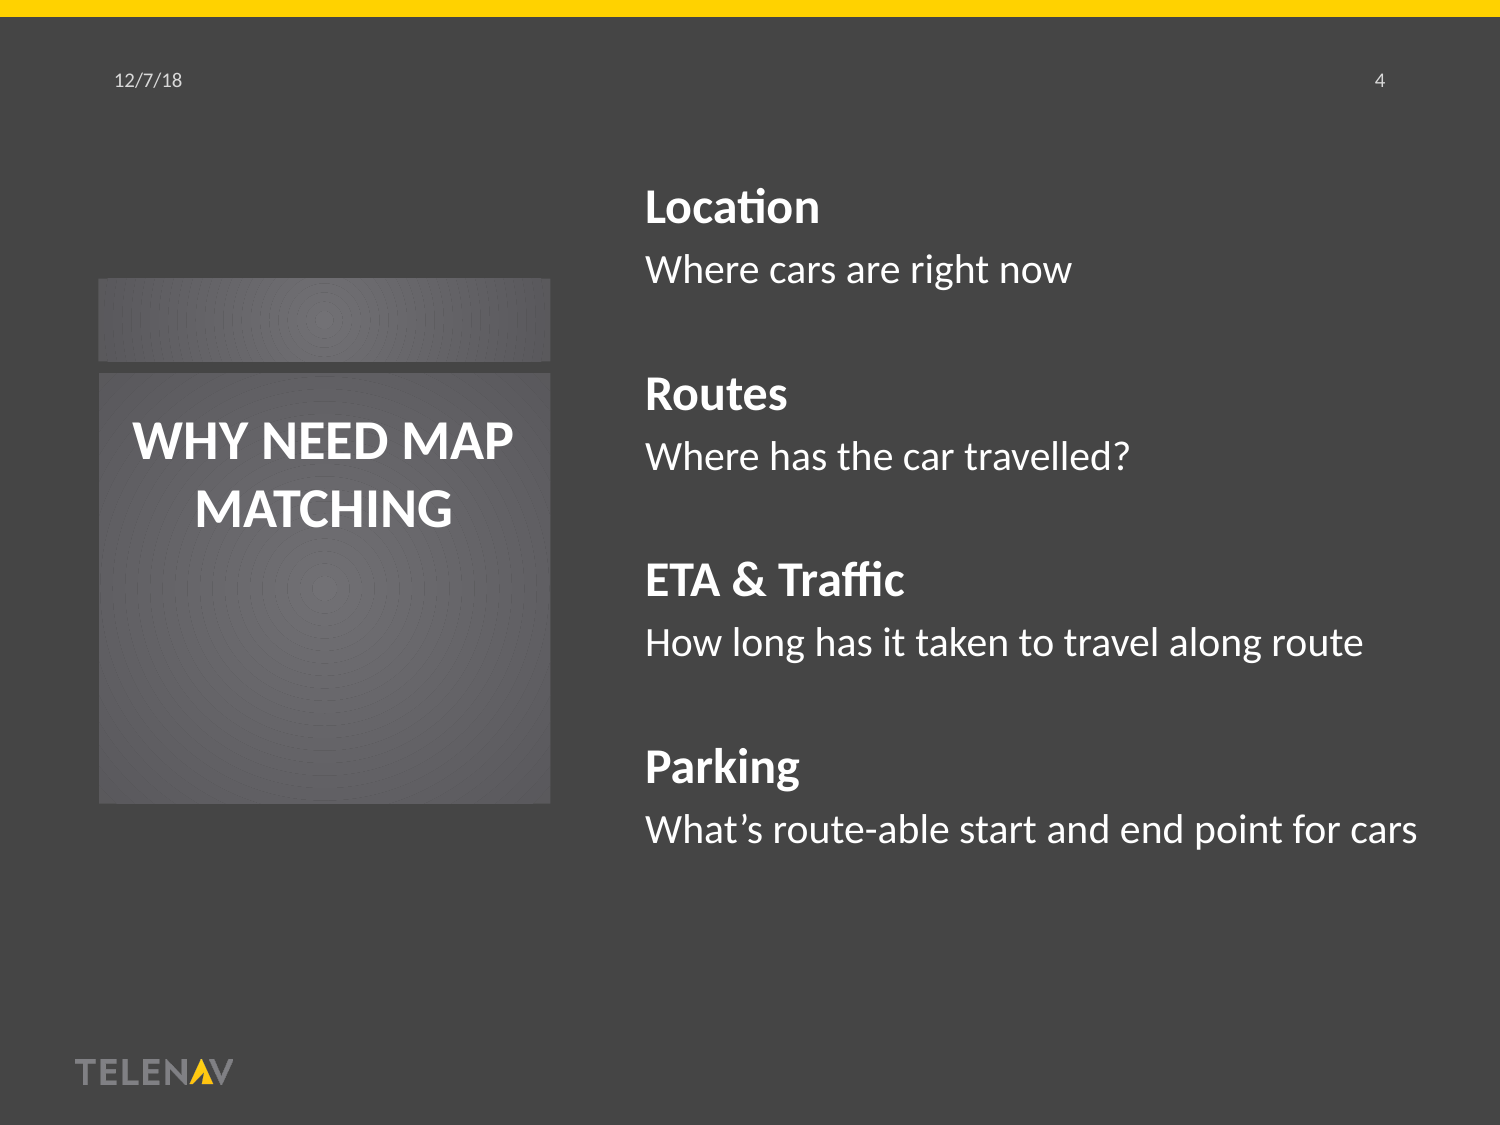

12/7/18
4
Location
Where cars are right now

Routes
Where has the car travelled?

ETA & Traffic
How long has it taken to travel along route

Parking
What’s route-able start and end point for cars

# WHY need Map matching